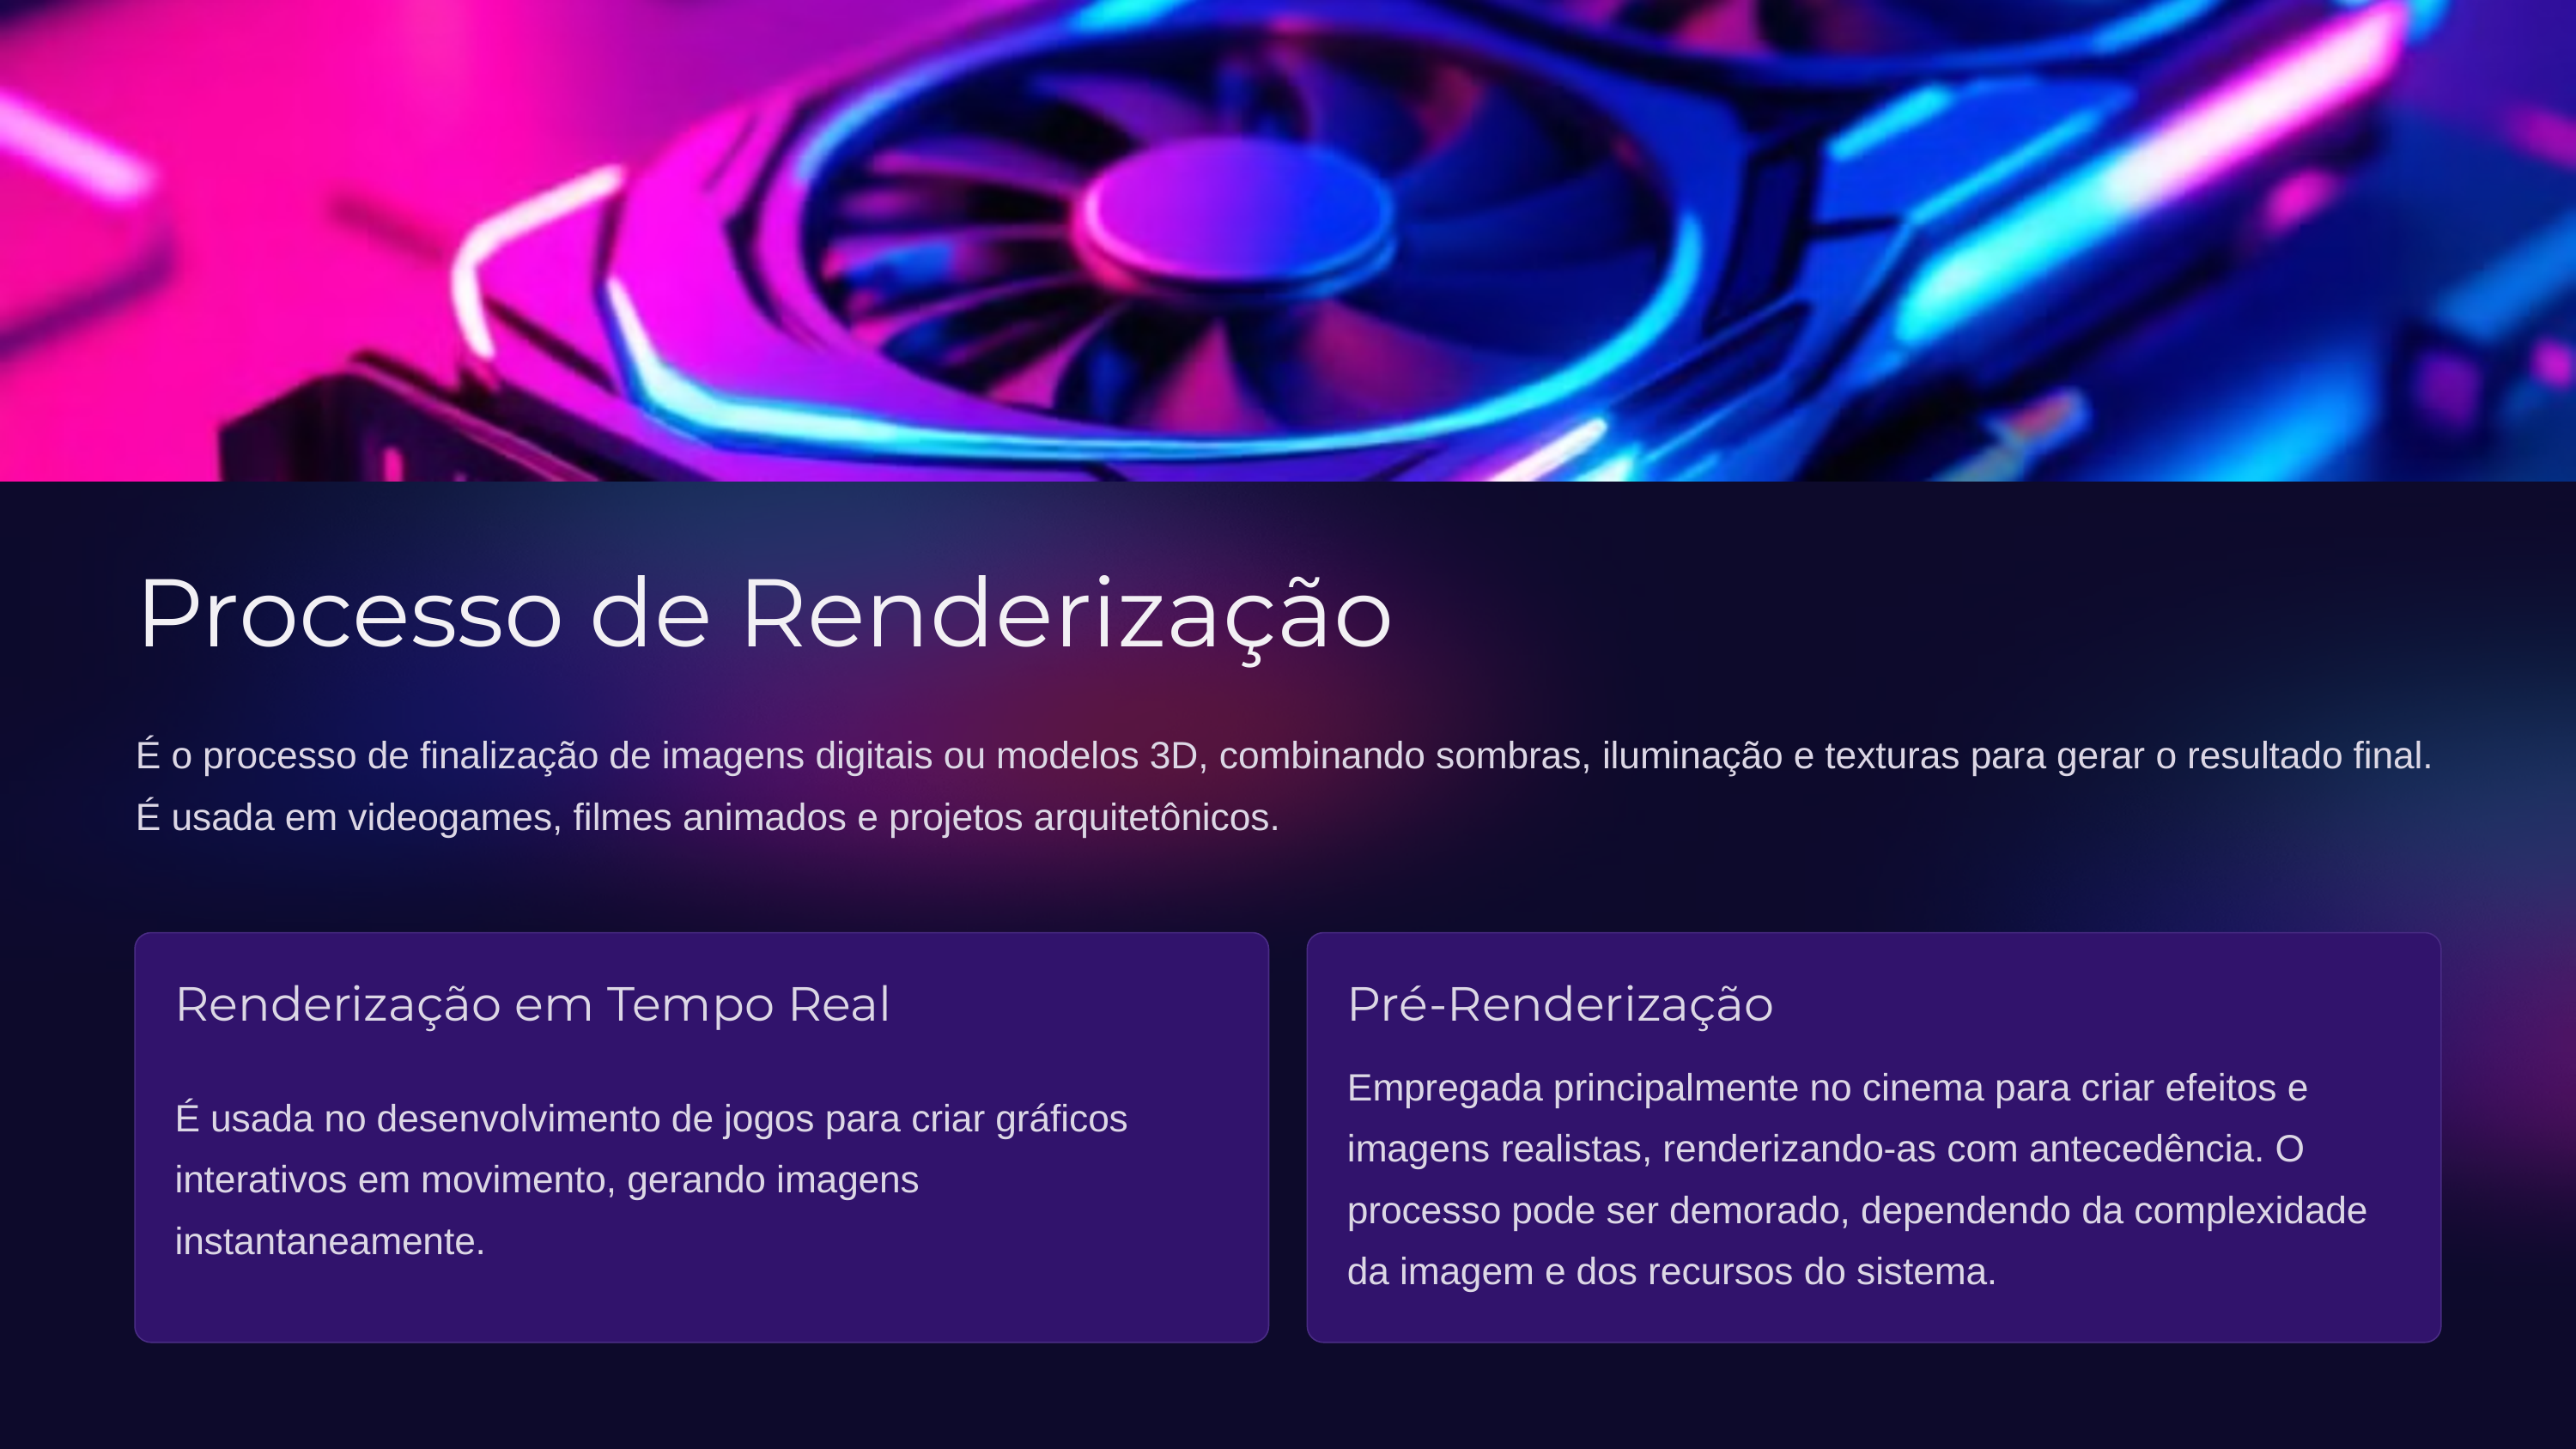

Processo de Renderização

É o processo de finalização de imagens digitais ou modelos 3D, combinando sombras, iluminação e texturas para gerar o resultado final. É usada em videogames, filmes animados e projetos arquitetônicos.

Renderização em Tempo Real

Pré-Renderização

Empregada principalmente no cinema para criar efeitos e imagens realistas, renderizando-as com antecedência. O processo pode ser demorado, dependendo da complexidade da imagem e dos recursos do sistema.

É usada no desenvolvimento de jogos para criar gráficos interativos em movimento, gerando imagens instantaneamente.